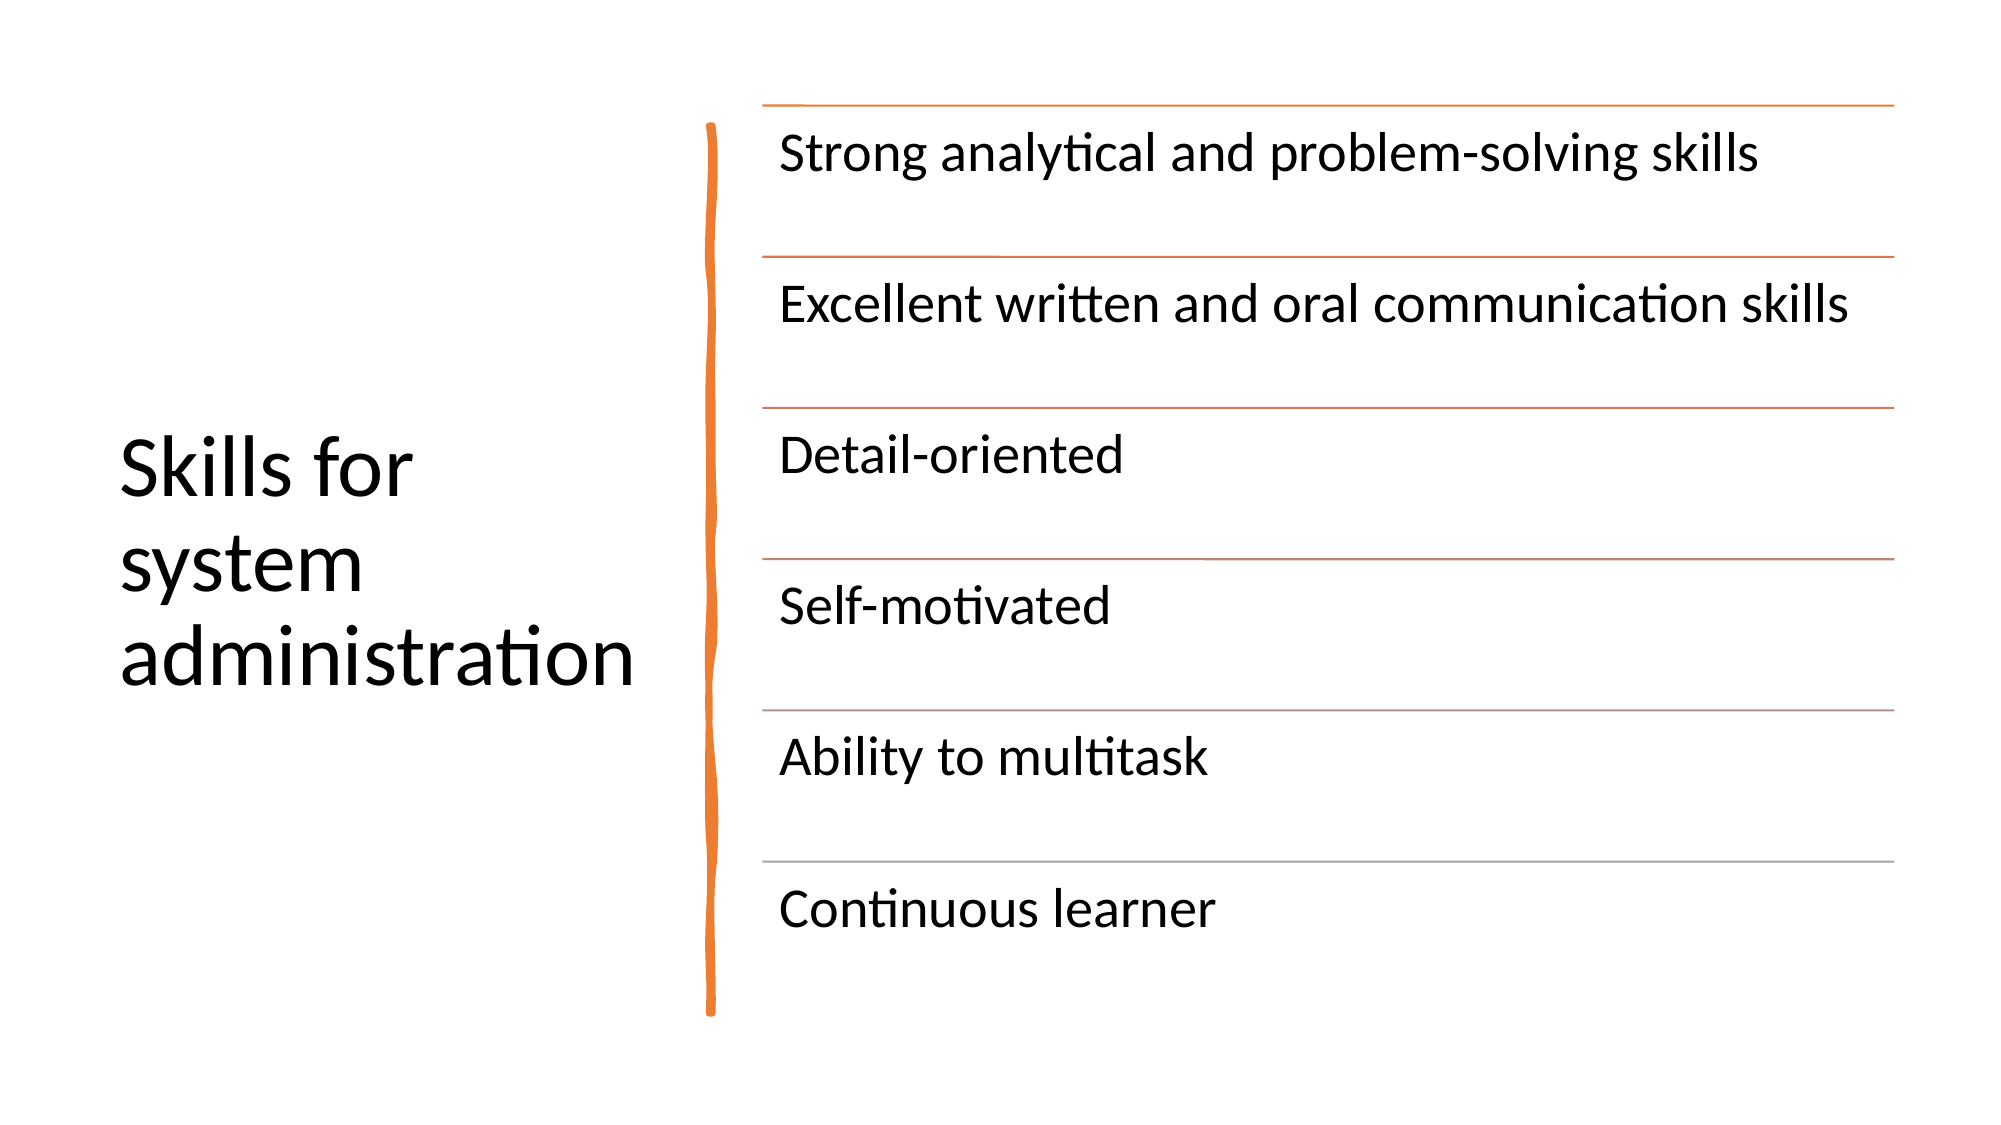

Strong analytical and problem-solving skills
Excellent written and oral communication skills
Detail-oriented
Self-motivated
Ability to multitask
Continuous learner
# Skills for system administration